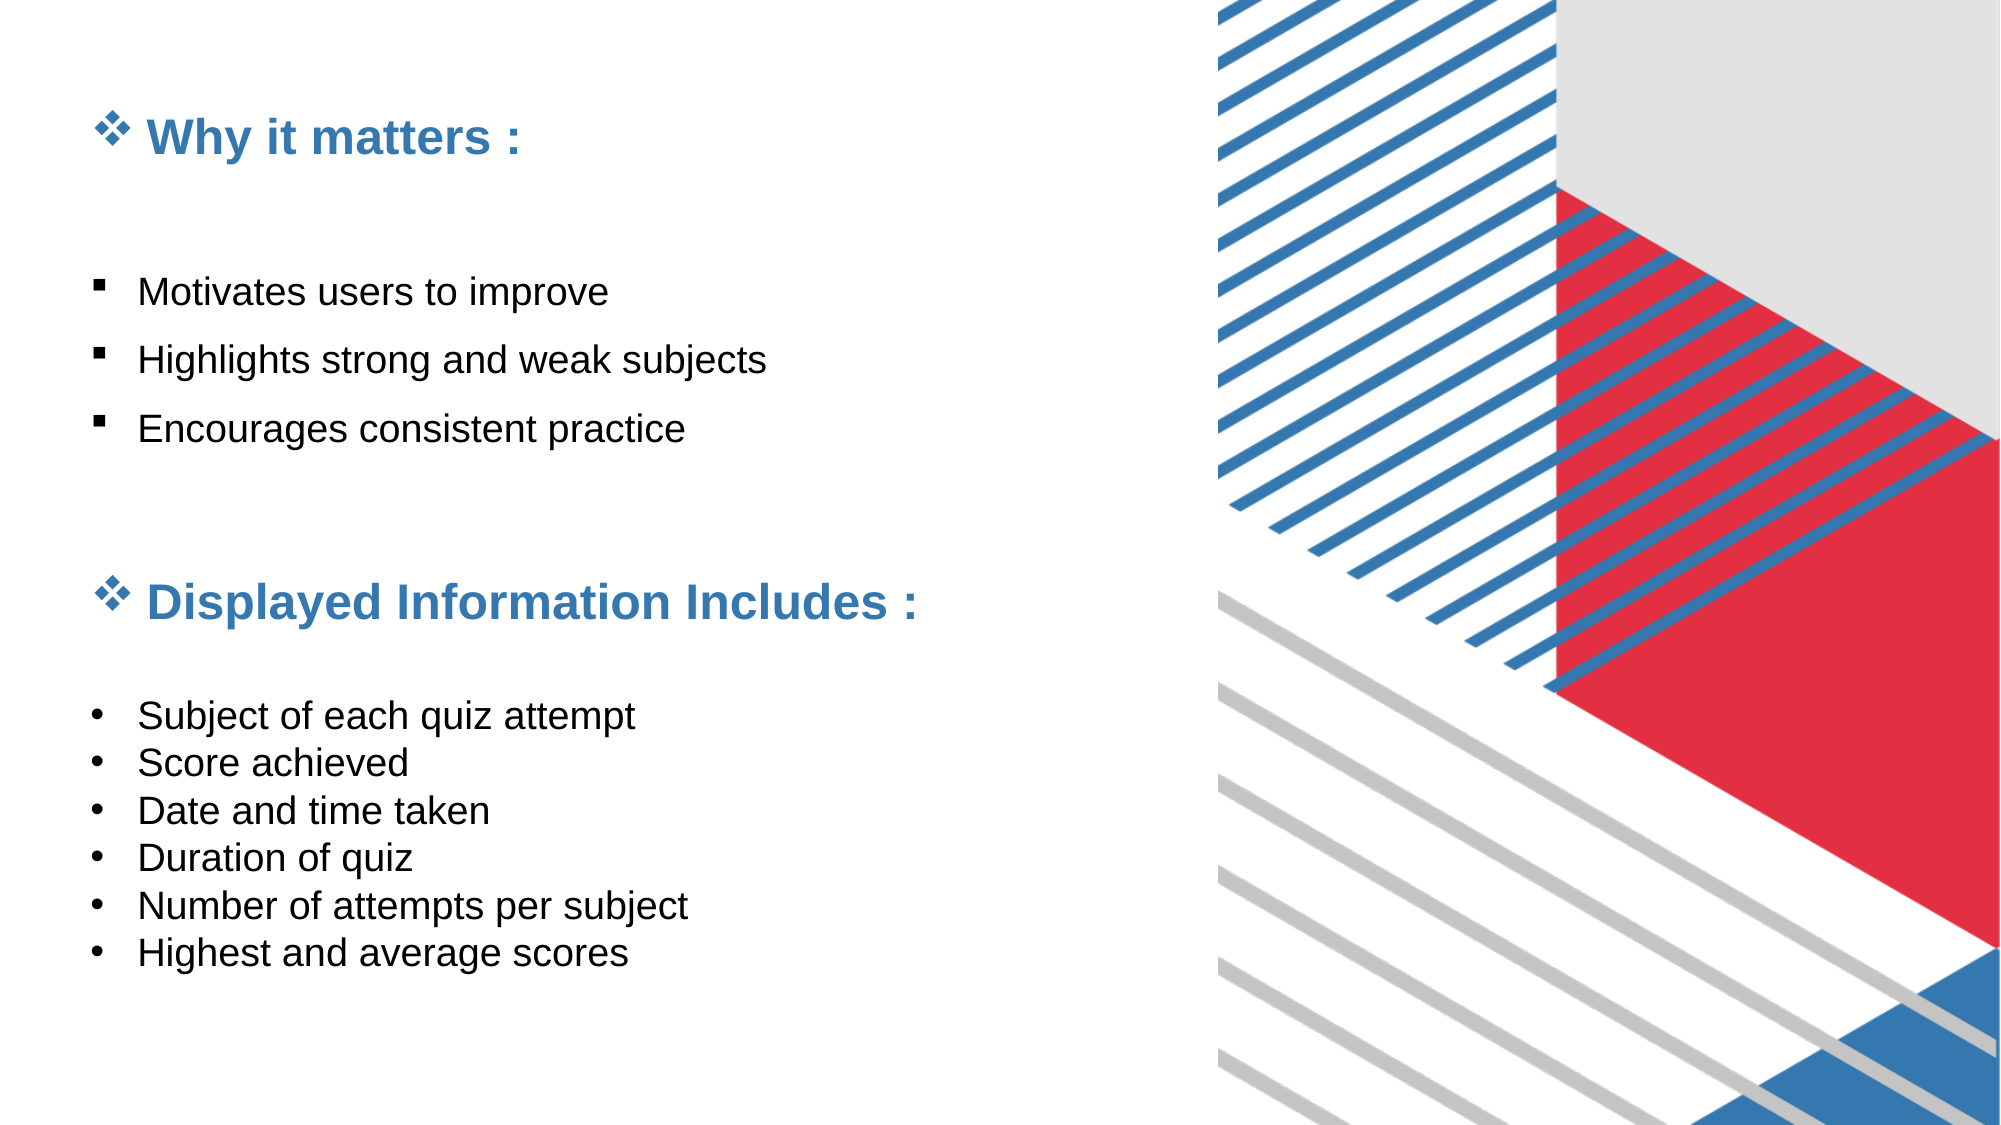

Why it matters :

Motivates users to improve
Highlights strong and weak subjects
Encourages consistent practice
Displayed Information Includes :

Subject of each quiz attempt
Score achieved
Date and time taken
Duration of quiz
Number of attempts per subject
Highest and average scores